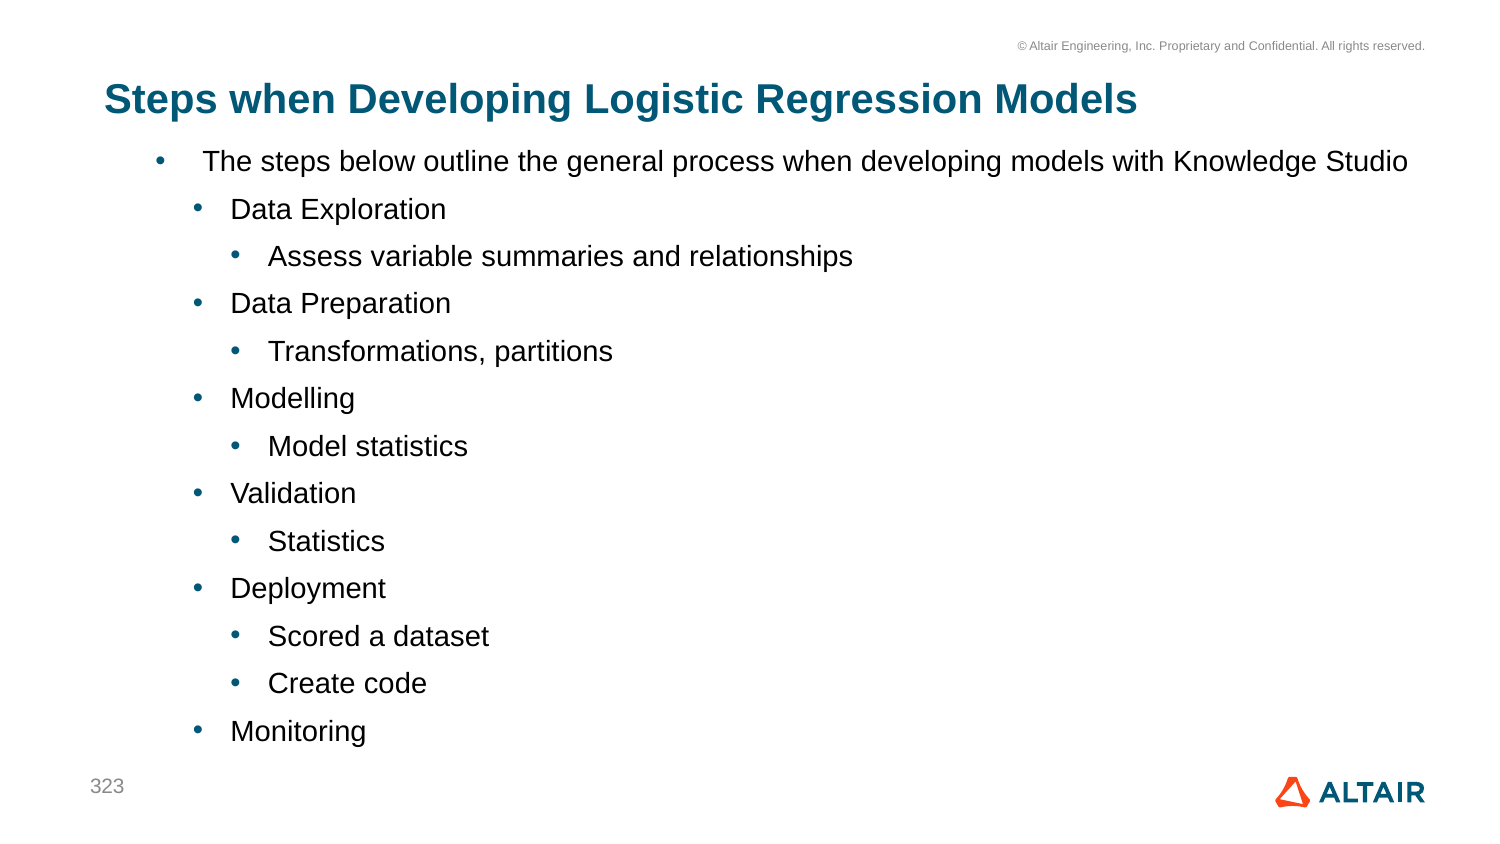

# Steps when Developing Logistic Regression Models
The steps below outline the general process when developing models with Knowledge Studio
Data Exploration
Assess variable summaries and relationships
Data Preparation
Transformations, partitions
Modelling
Model statistics
Validation
Statistics
Deployment
Scored a dataset
Create code
Monitoring
323